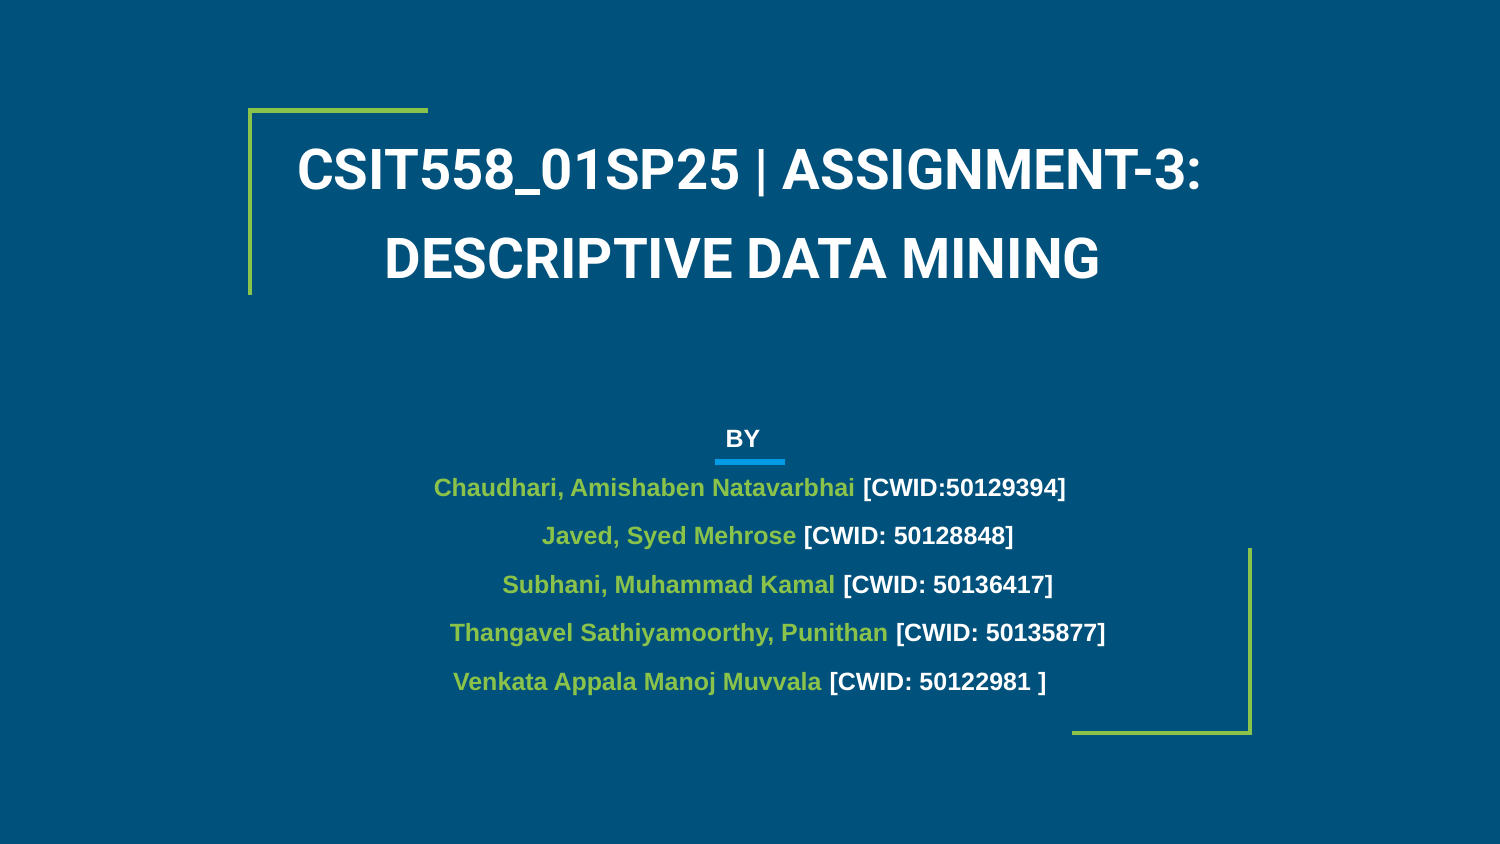

# CSIT558_01SP25 | ASSIGNMENT-3:
DESCRIPTIVE DATA MINING
BY
Chaudhari, Amishaben Natavarbhai [CWID:50129394]
        Javed, Syed Mehrose [CWID: 50128848]
        Subhani, Muhammad Kamal [CWID: 50136417]
        Thangavel Sathiyamoorthy, Punithan [CWID: 50135877]
Venkata Appala Manoj Muvvala [CWID: 50122981 ]